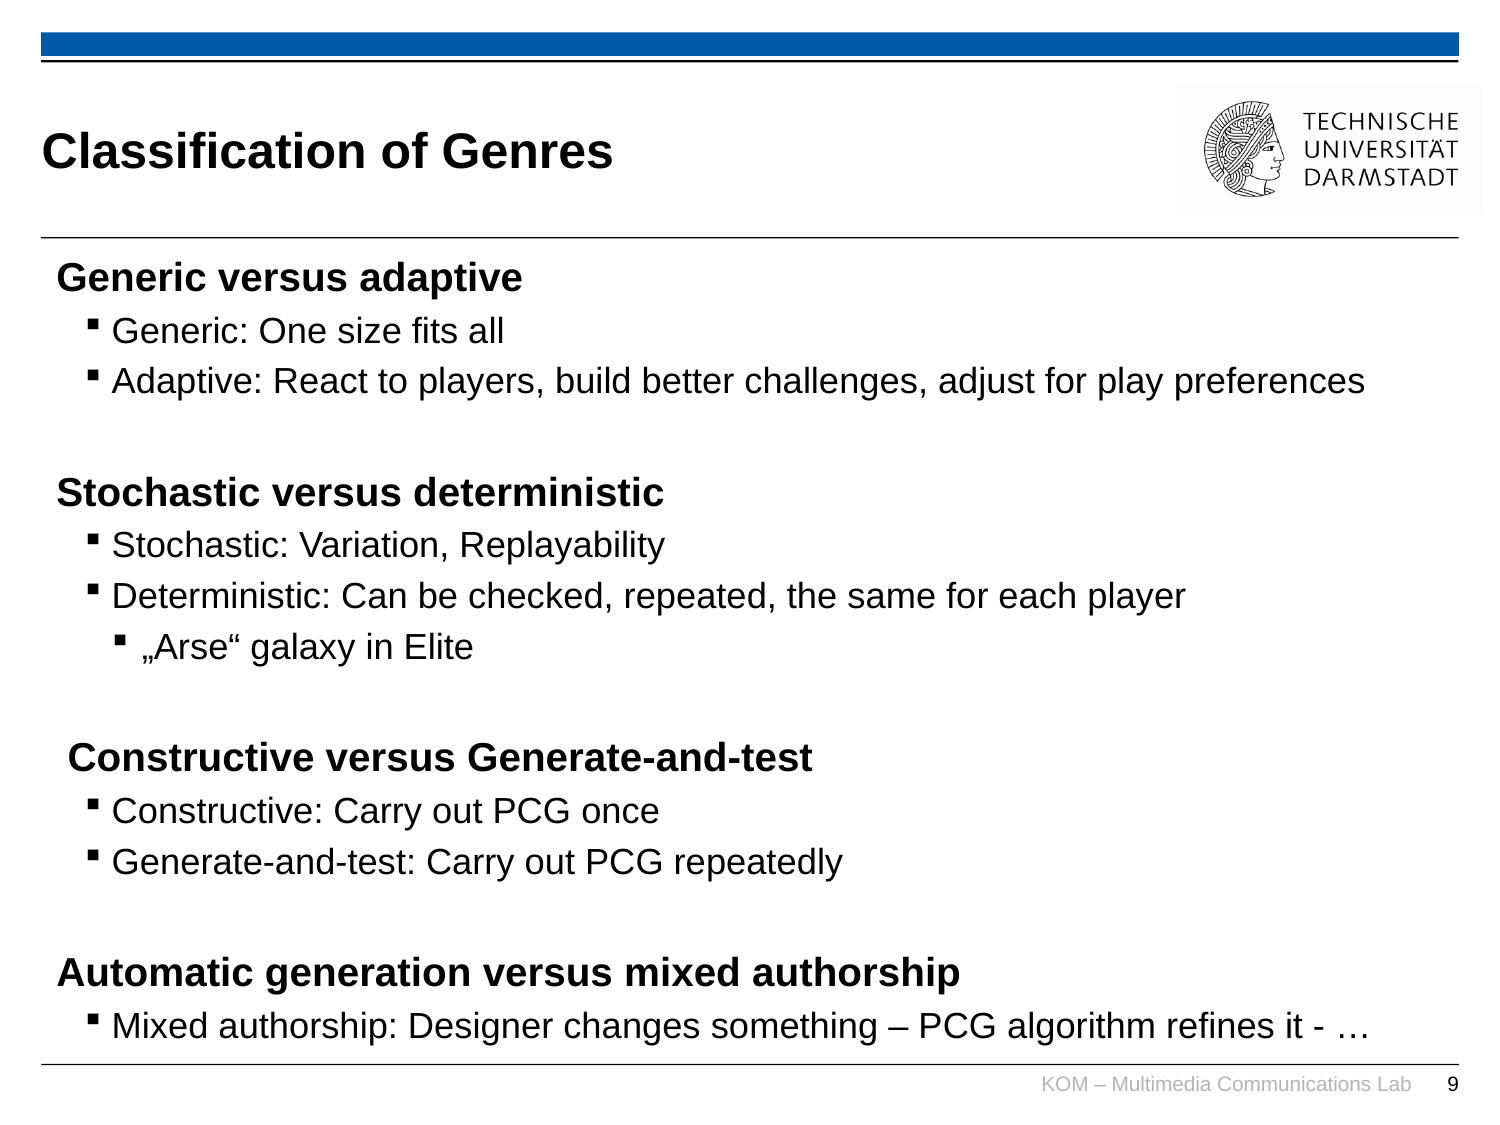

# Classification of Genres
Generic versus adaptive
Generic: One size fits all
Adaptive: React to players, build better challenges, adjust for play preferences

Stochastic versus deterministic
Stochastic: Variation, Replayability
Deterministic: Can be checked, repeated, the same for each player
„Arse“ galaxy in Elite

 Constructive versus Generate-and-test
Constructive: Carry out PCG once
Generate-and-test: Carry out PCG repeatedly

Automatic generation versus mixed authorship
Mixed authorship: Designer changes something – PCG algorithm refines it - …